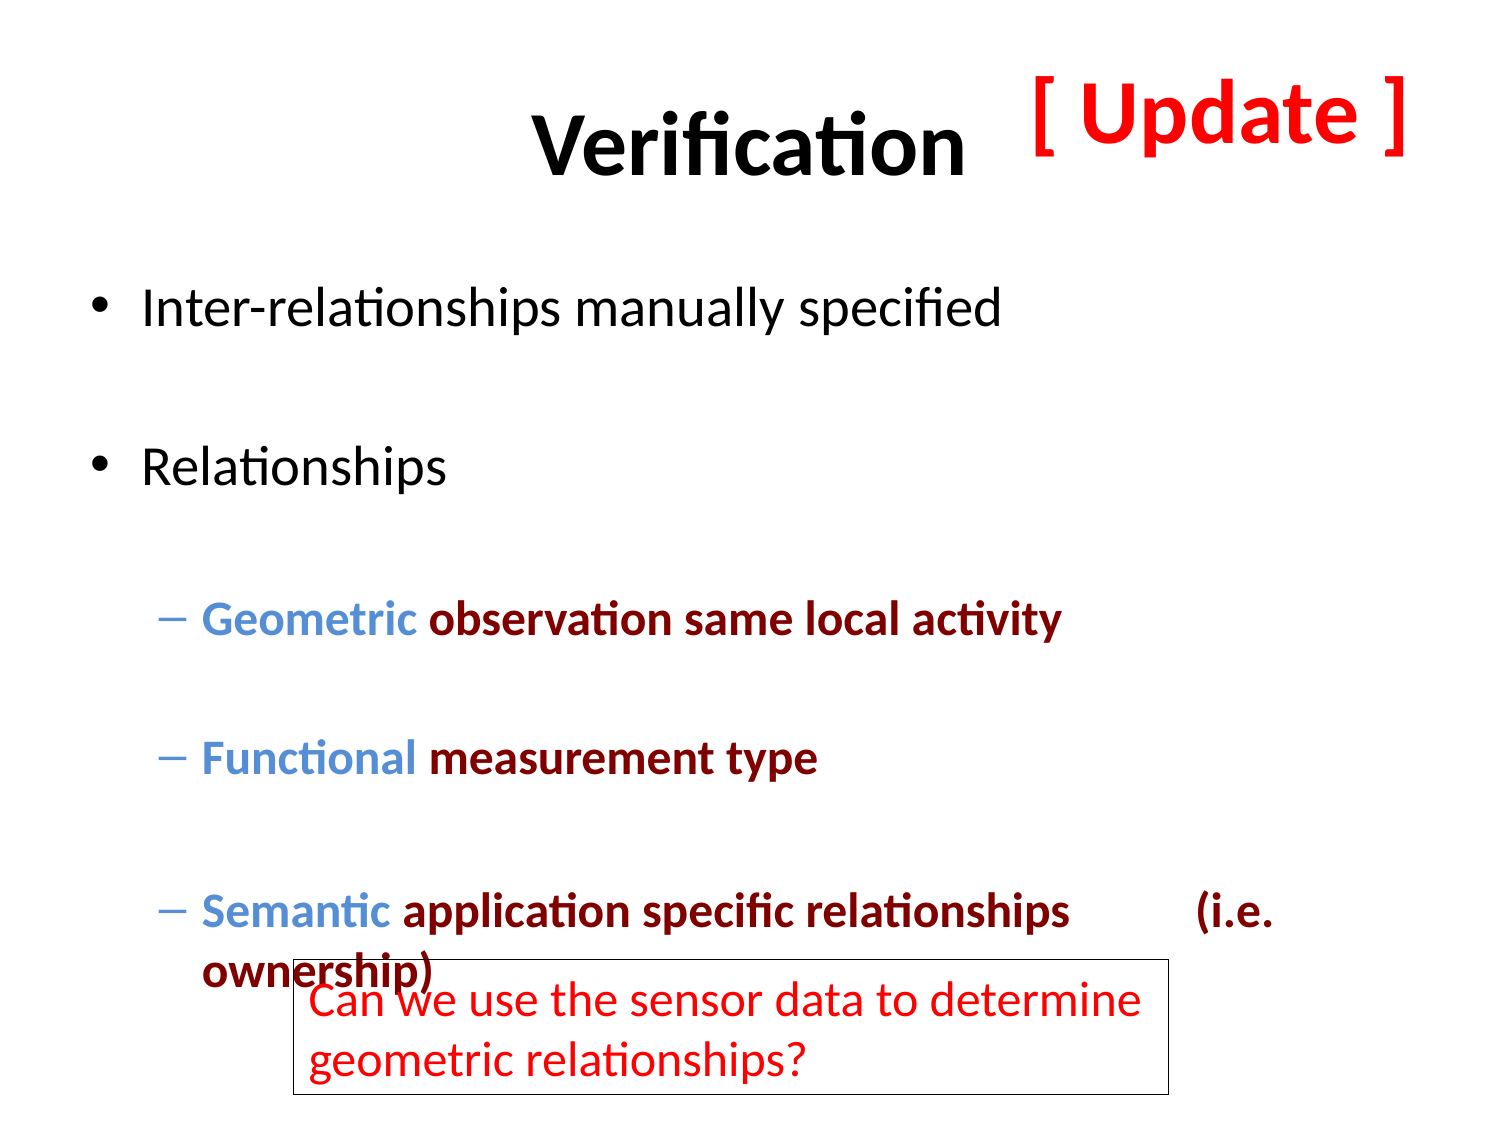

# Verification
[ Update ]
Inter-relationships manually specified

Relationships

Geometric observation same local activity

Functional measurement type

Semantic application specific relationships 					         (i.e. ownership)
Can we use the sensor data to determine
geometric relationships?